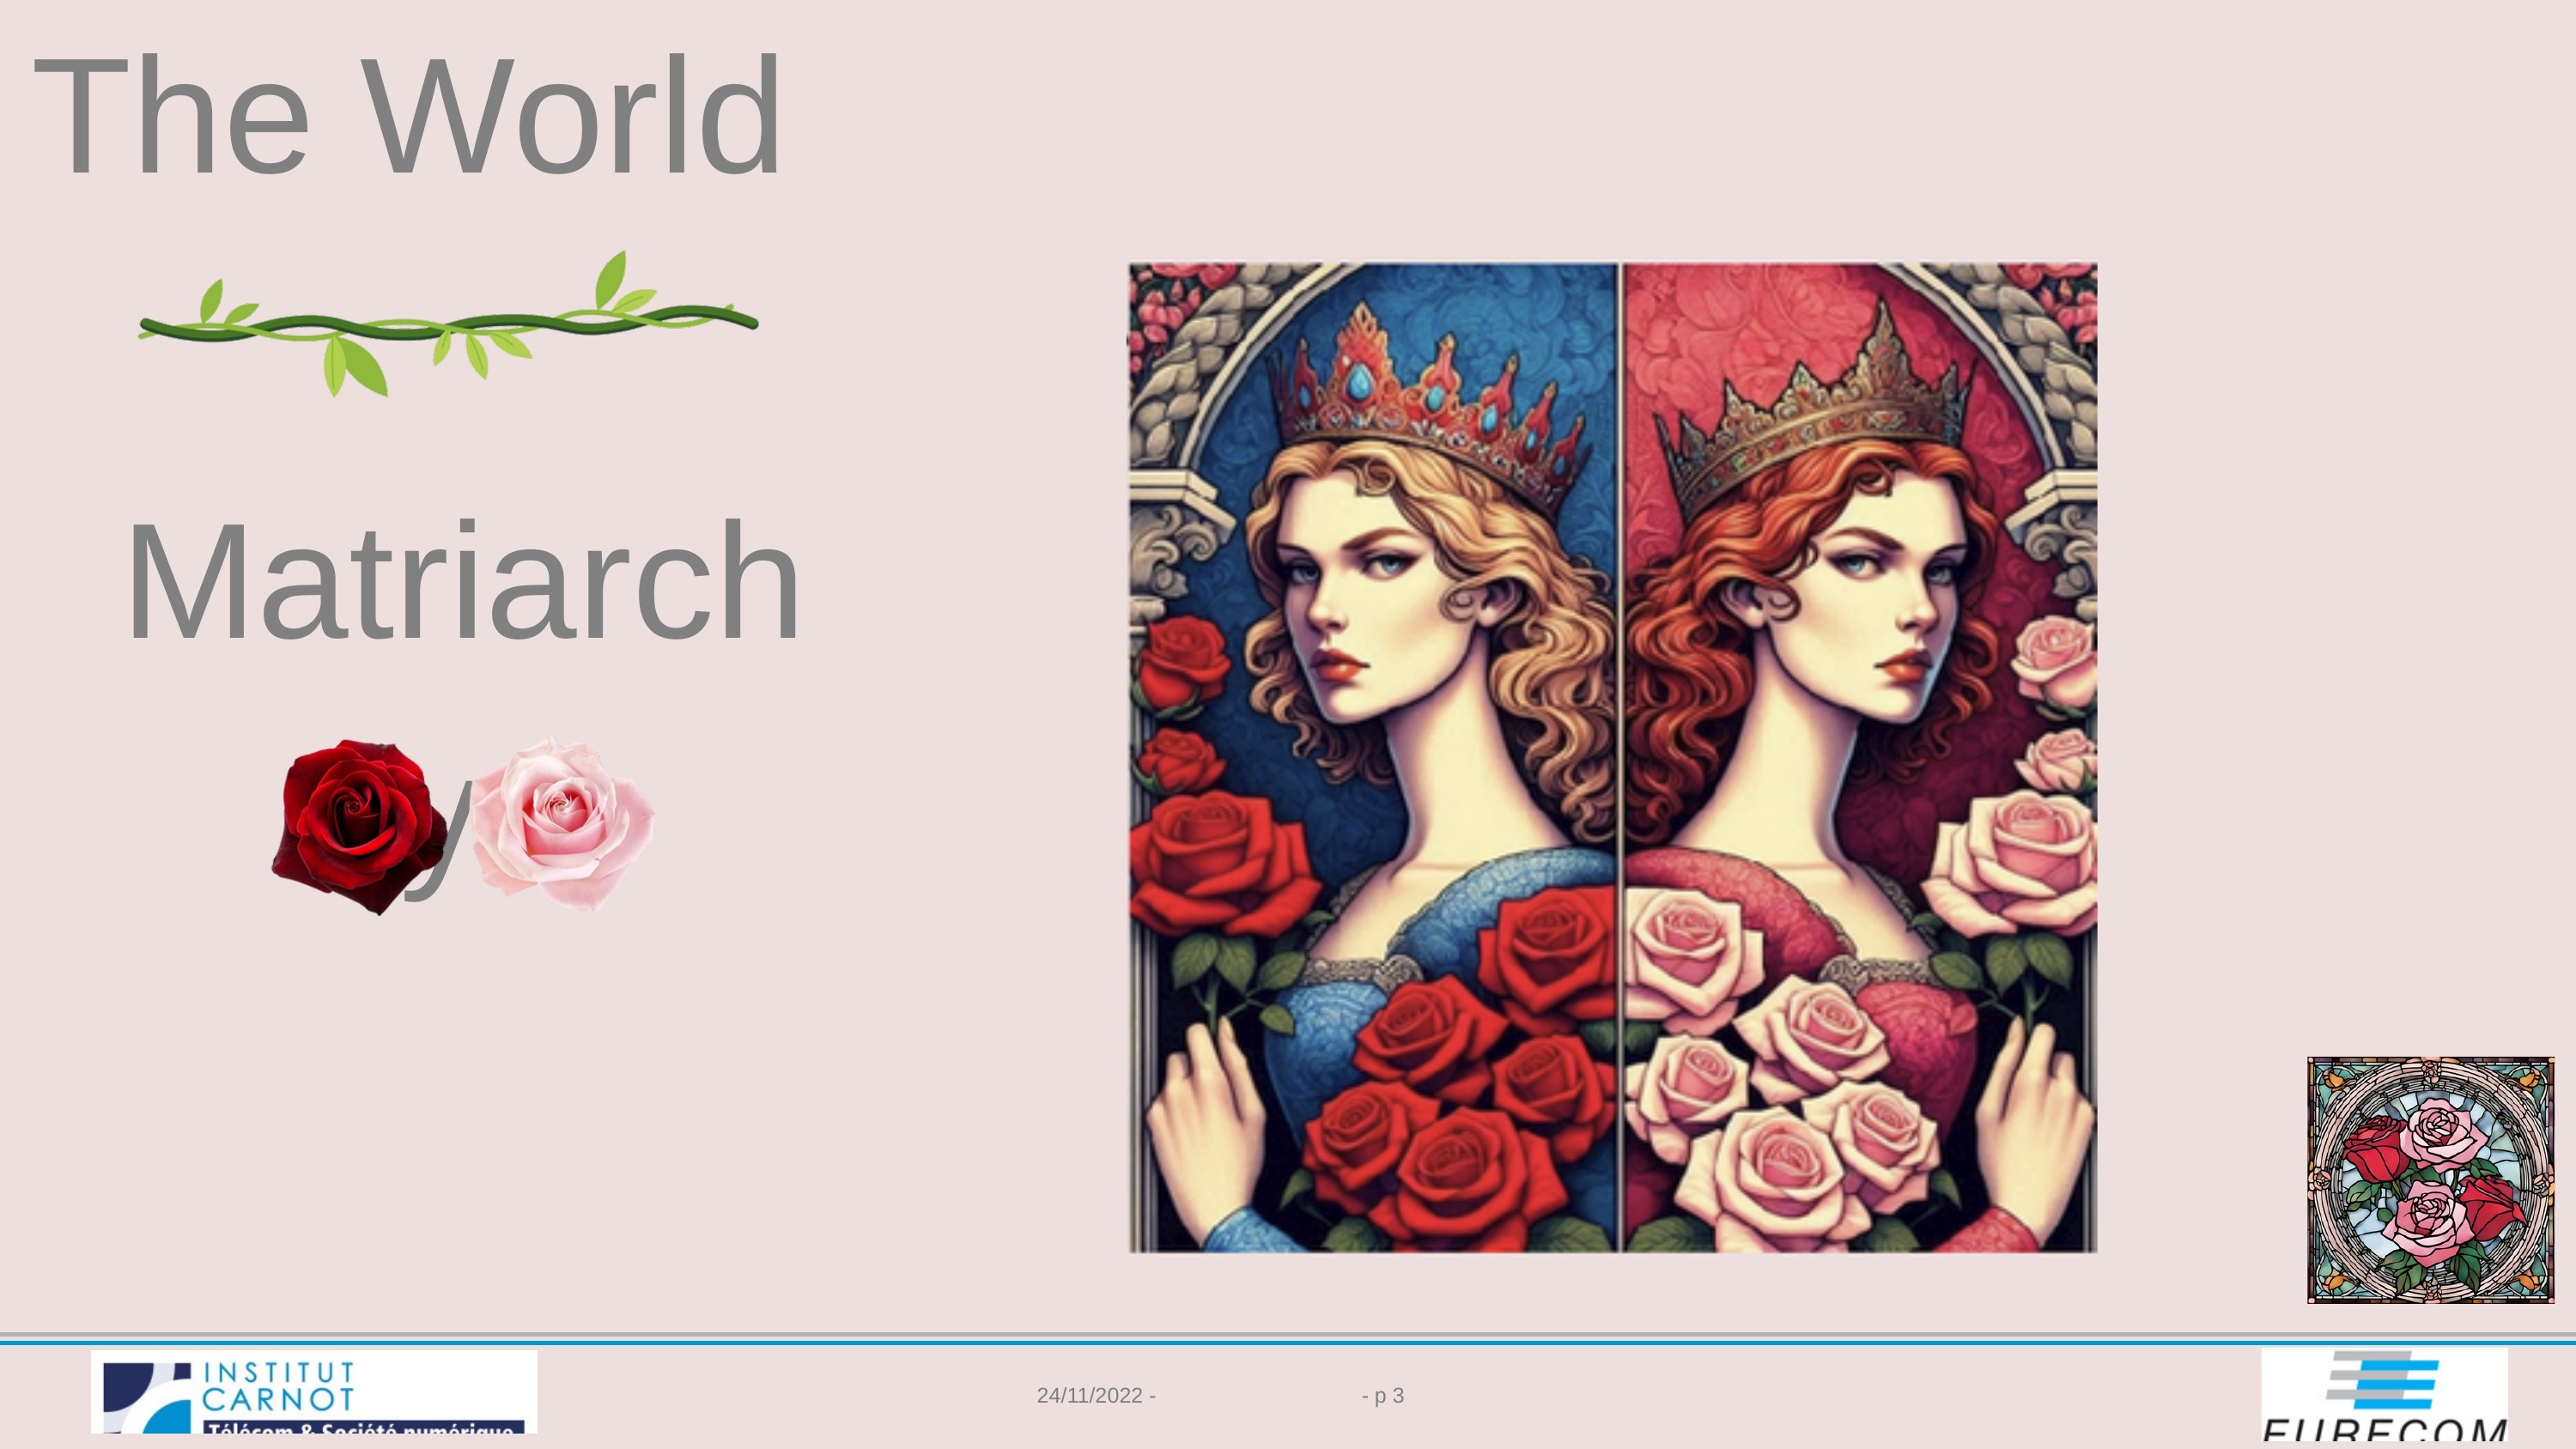

The World

Matriarchy

24/11/2022 -
- p 3